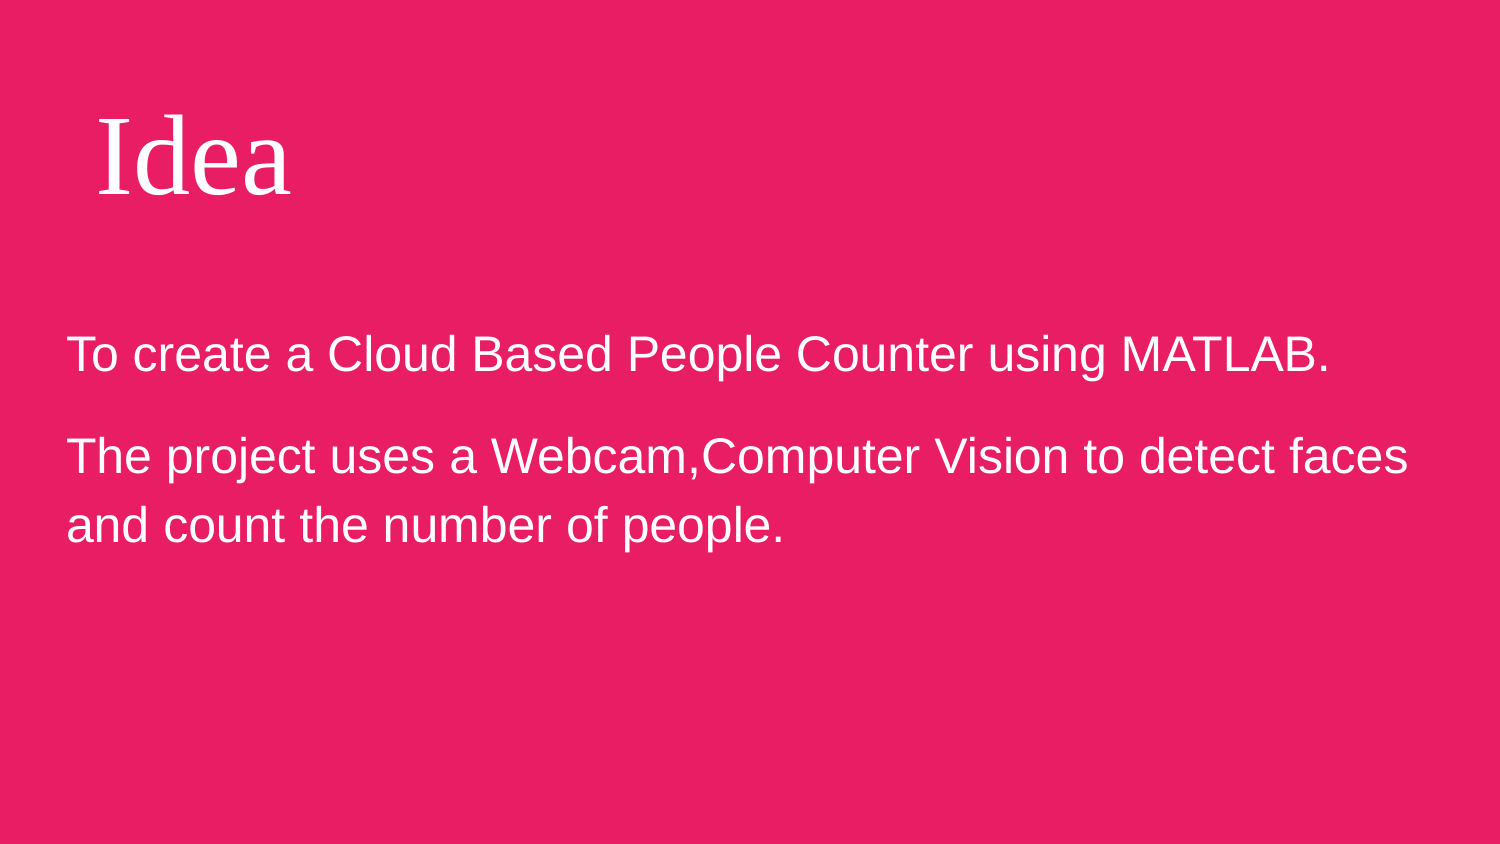

# Idea
To create a Cloud Based People Counter using MATLAB.
The project uses a Webcam,Computer Vision to detect faces and count the number of people.